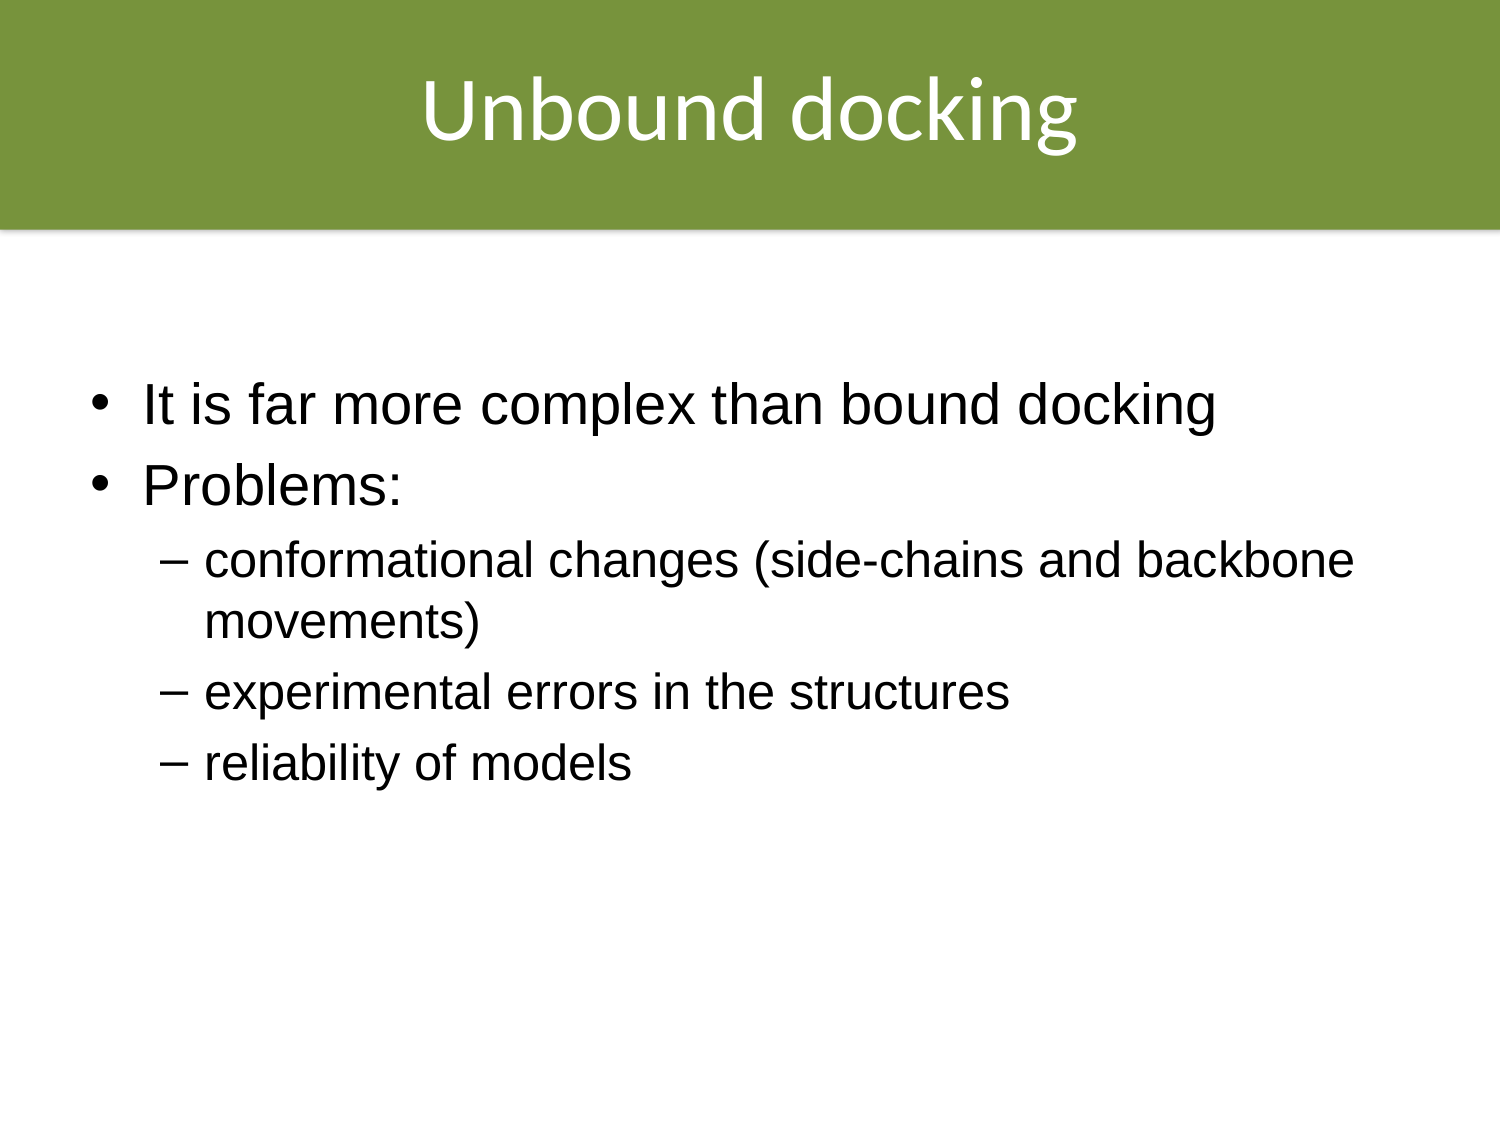

# Unbound docking
It is far more complex than bound docking
Problems:
conformational changes (side-chains and backbone movements)
experimental errors in the structures
reliability of models